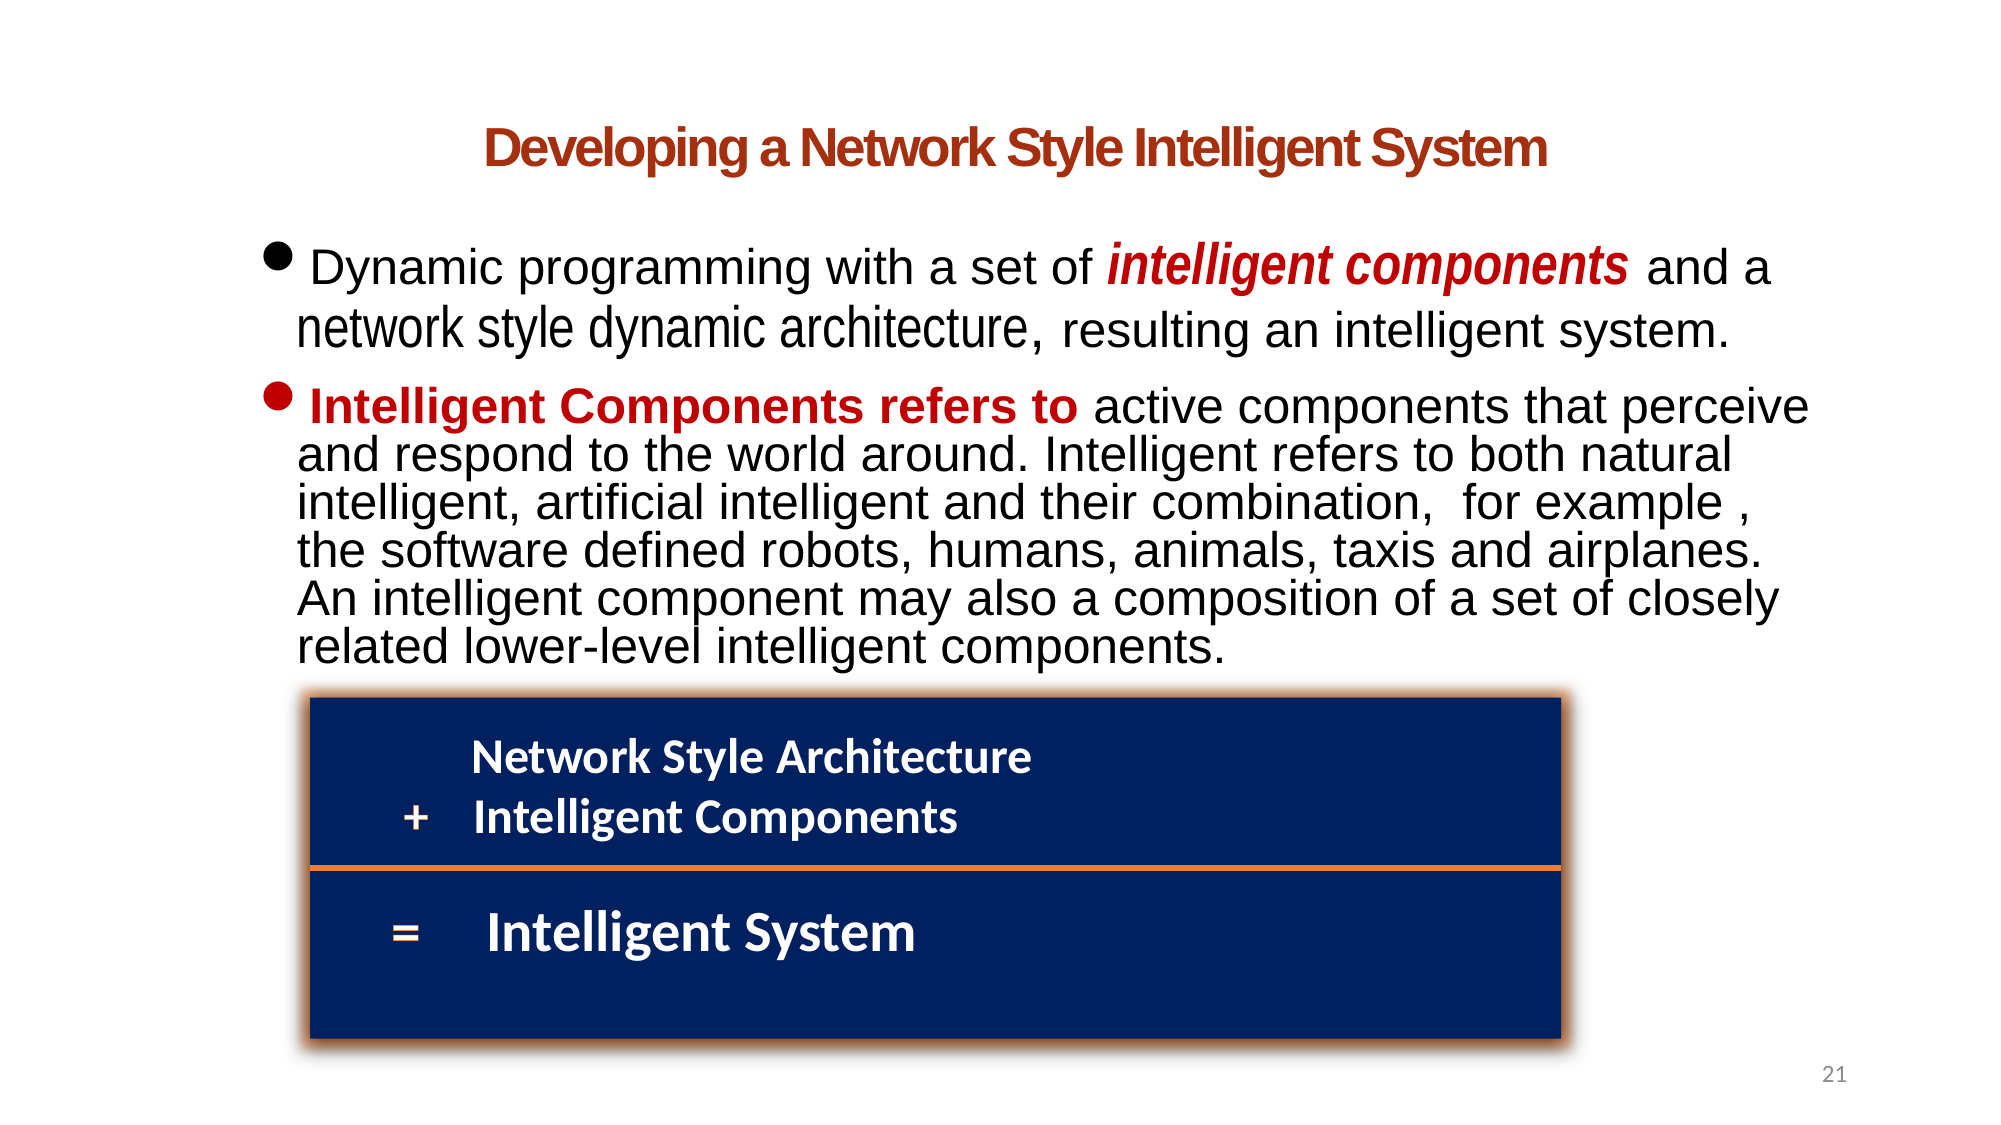

# Developing a Network Style Intelligent System

Dynamic programming with a set of intelligent components and a network style dynamic architecture, resulting an intelligent system.
Intelligent Components refers to active components that perceive and respond to the world around. Intelligent refers to both natural intelligent, artificial intelligent and their combination,  for example , the software defined robots, humans, animals, taxis and airplanes. An intelligent component may also a composition of a set of closely related lower-level intelligent components.
             Network Style Architecture
       +    Intelligent Components

     =     Intelligent System

21